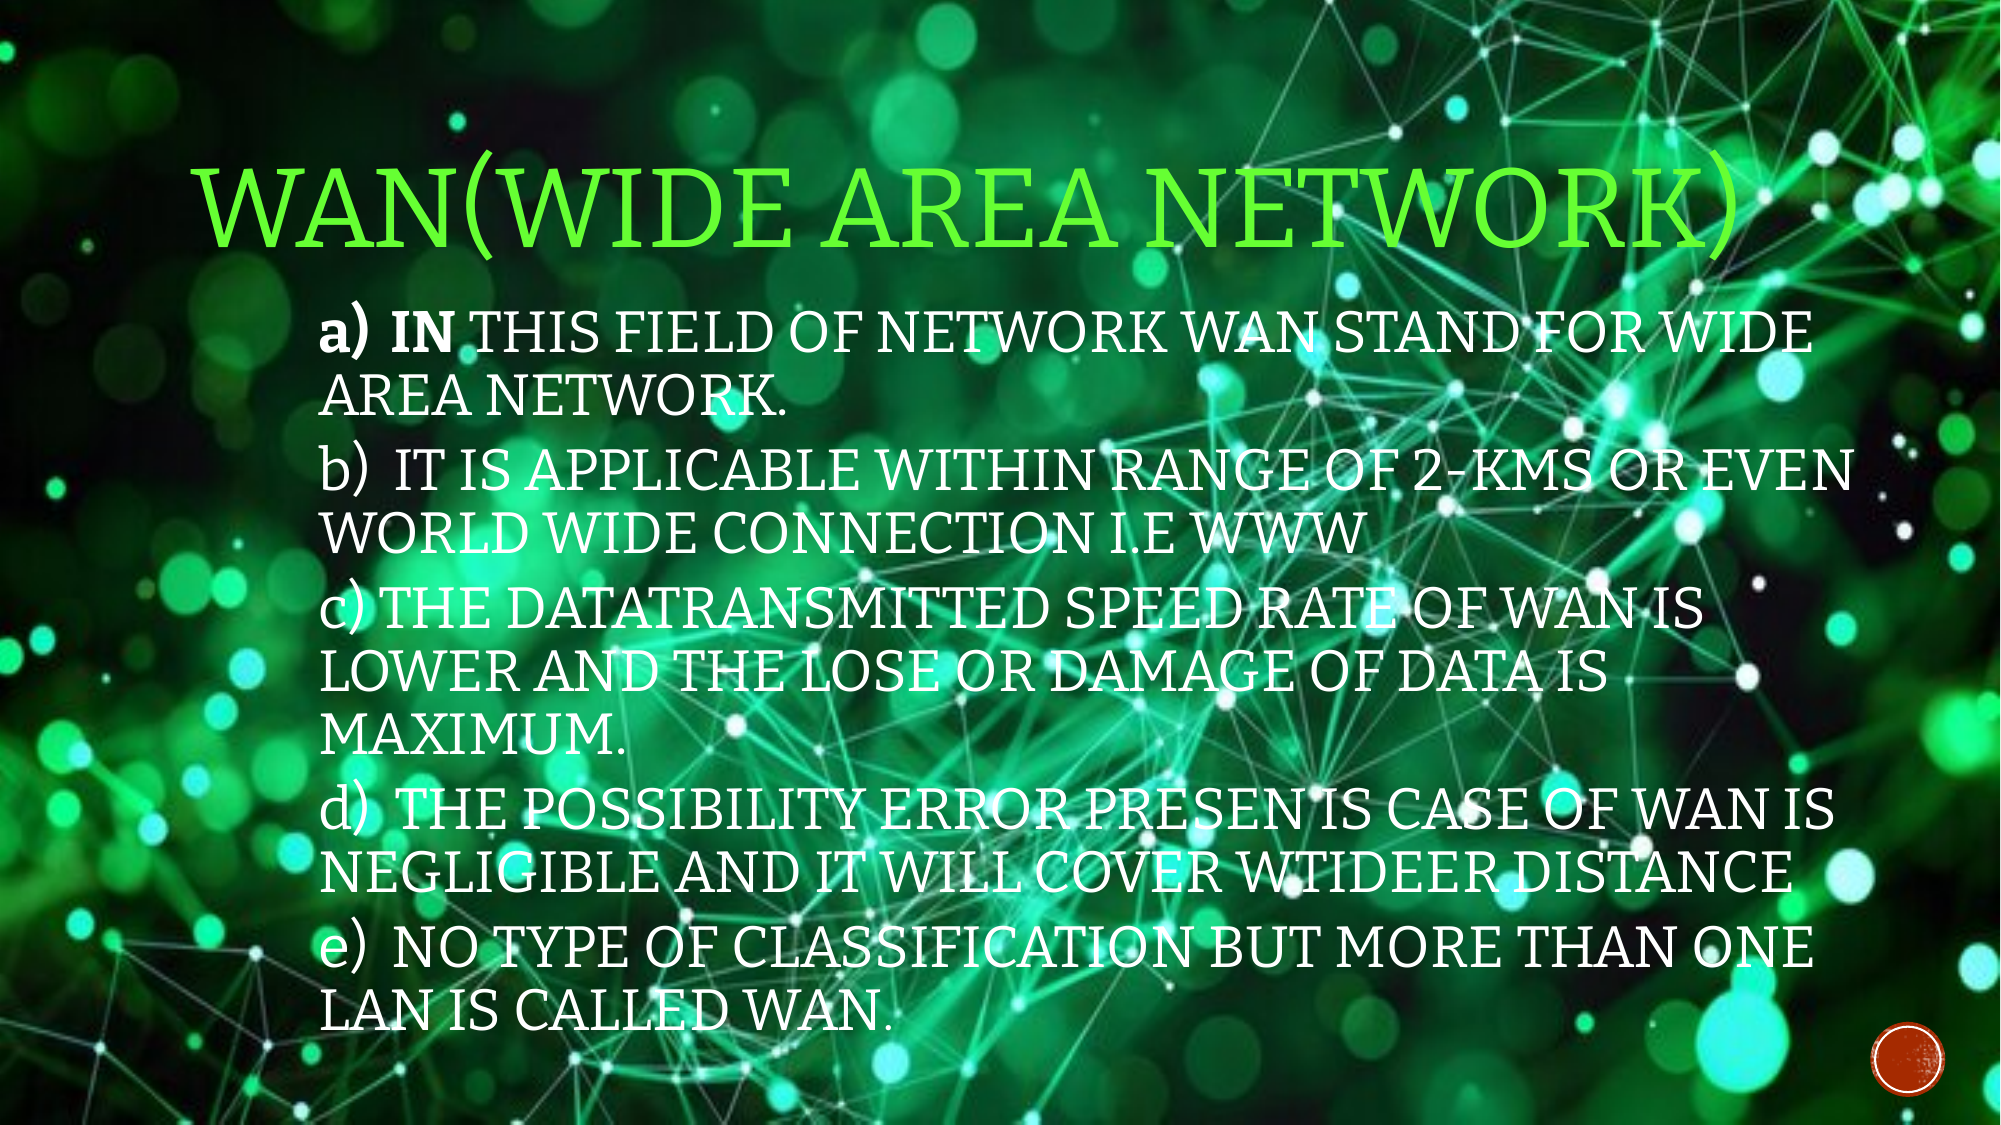

# WAN(WIDE AREA NETWORK)
a)  IN THIS FIELD OF NETWORK WAN STAND FOR WIDE AREA NETWORK.
b)  IT IS APPLICABLE WITHIN RANGE OF 2-KMS OR EVEN WORLD WIDE CONNECTION I.E WWW
c) THE DATATRANSMITTED SPEED RATE OF WAN IS LOWER AND THE LOSE OR DAMAGE OF DATA IS MAXIMUM.
d)  THE POSSIBILITY ERROR PRESEN IS CASE OF WAN IS NEGLIGIBLE AND IT WILL COVER WTIDEER DISTANCE
e)  NO TYPE OF CLASSIFICATION BUT MORE THAN ONE LAN IS CALLED WAN.